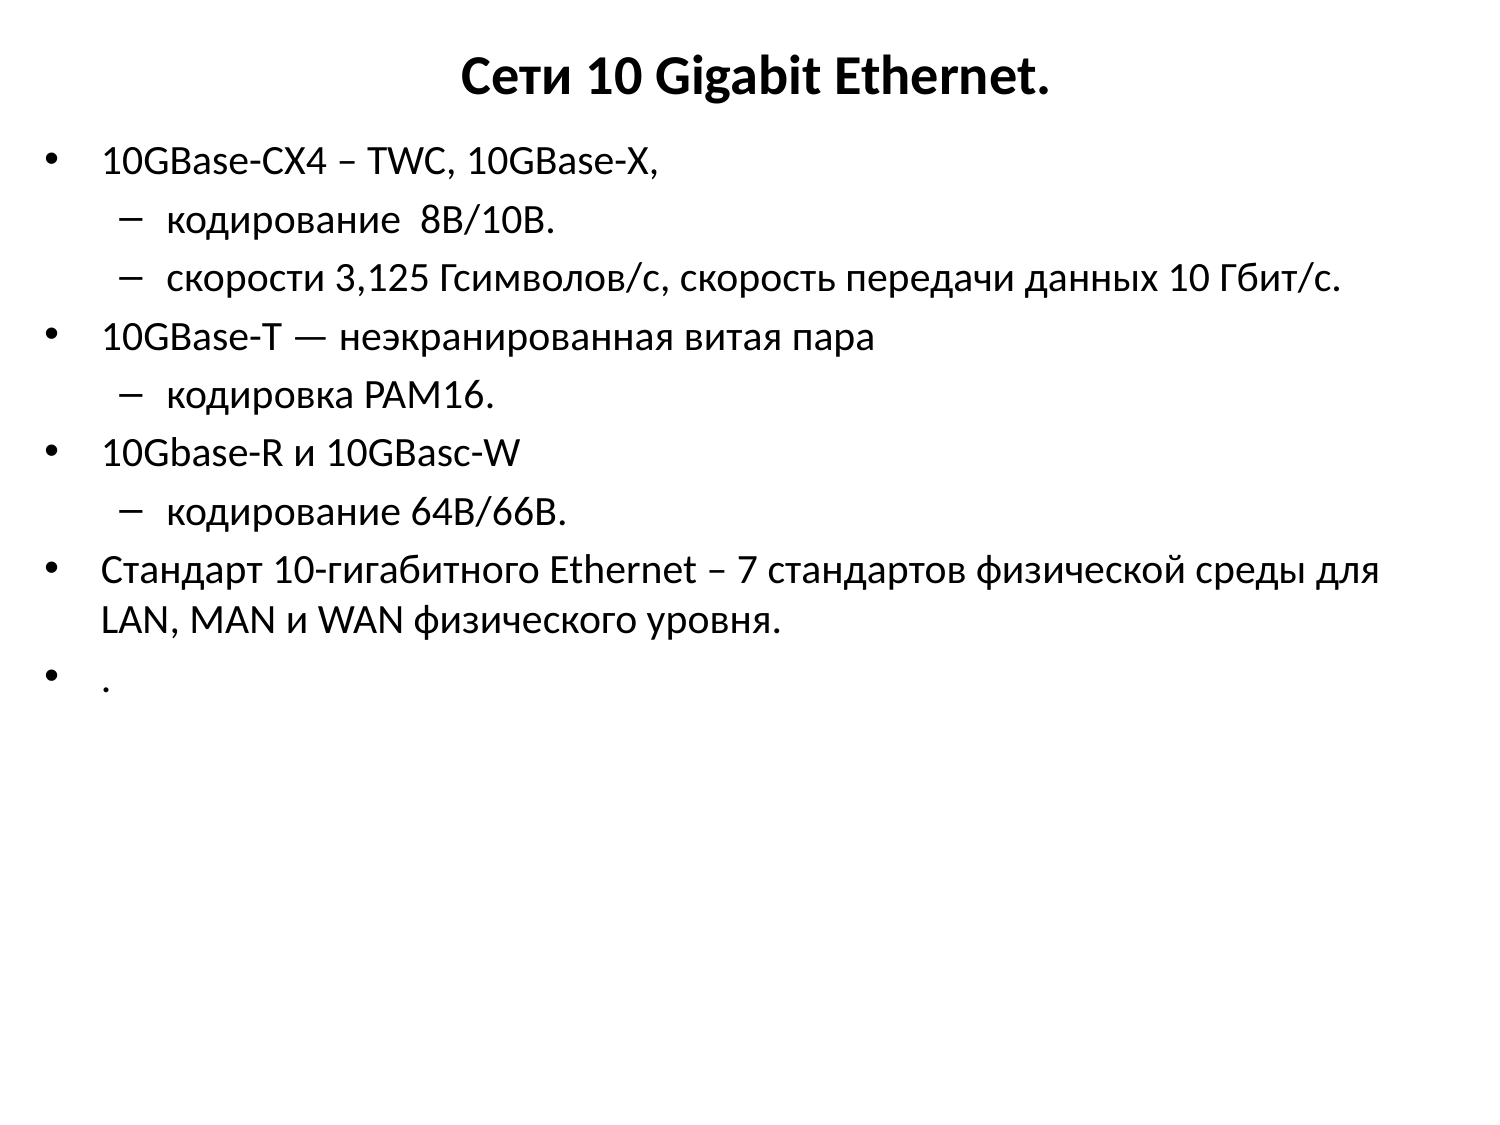

# Сети 10 Gigabit Ethernet.
10GBase-CX4 – TWC, 10GBase-X,
кодирование  8B/10B.
скорости 3,125 Гсимволов/с, скорость передачи данных 10 Гбит/с.
10GBase-T — неэкранированная витая пара
кодировка PAM16.
10Gbase-R и 10GBasc-W
кодирование 64В/66В.
Стандарт 10-гигабитного Ethernet – 7 стандартов физической среды для LAN, MAN и WAN физического уровня.
.